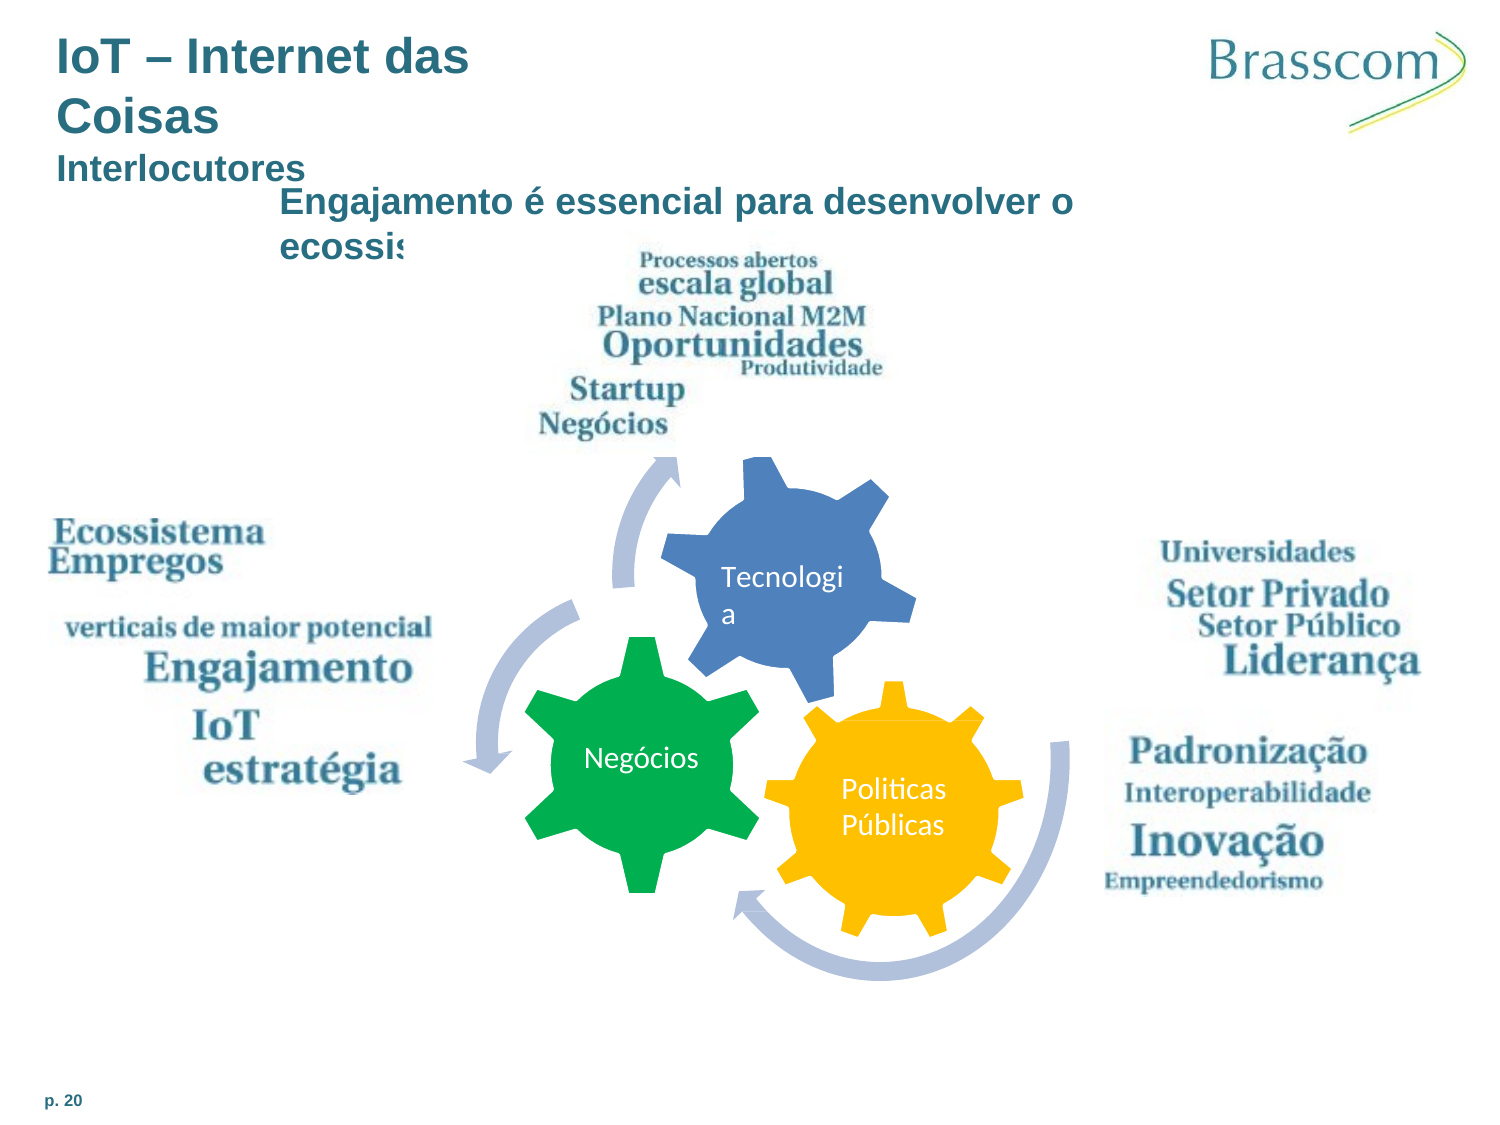

# IoT – Internet das Coisas
Interlocutores
Engajamento é essencial para desenvolver o ecossistema

Tecnologia

Negócios
Politicas
Públicas

p. 20